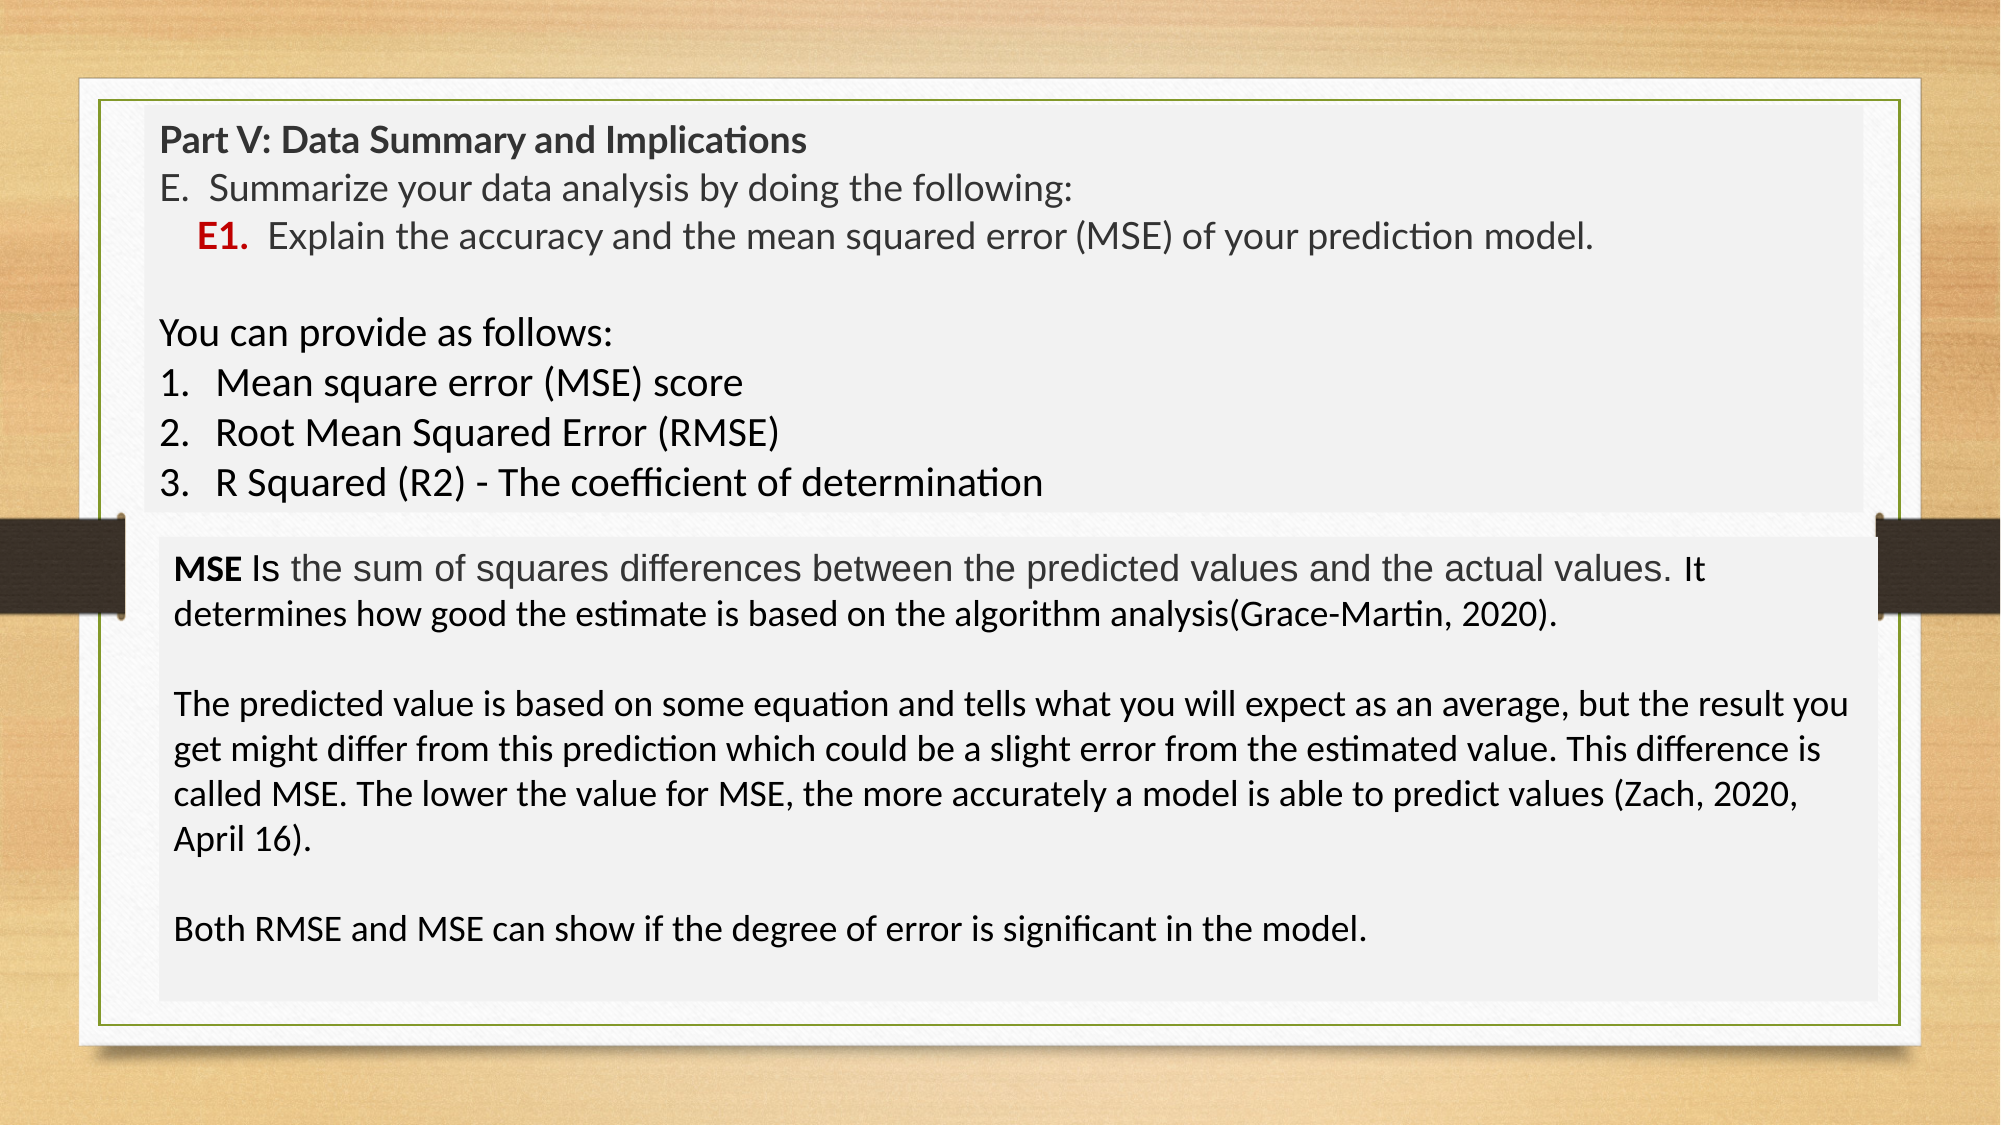

Part V: Data Summary and Implications
E.  Summarize your data analysis by doing the following:
E1.  Explain the accuracy and the mean squared error (MSE) of your prediction model.

You can provide as follows:
Mean square error (MSE) score
Root Mean Squared Error (RMSE)
R Squared (R2) - The coefficient of determination
MSE Is the sum of squares differences between the predicted values and the actual values. It determines how good the estimate is based on the algorithm analysis(Grace-Martin, 2020).

The predicted value is based on some equation and tells what you will expect as an average, but the result you get might differ from this prediction which could be a slight error from the estimated value. This difference is called MSE. The lower the value for MSE, the more accurately a model is able to predict values (Zach, 2020, April 16).

Both RMSE and MSE can show if the degree of error is significant in the model.